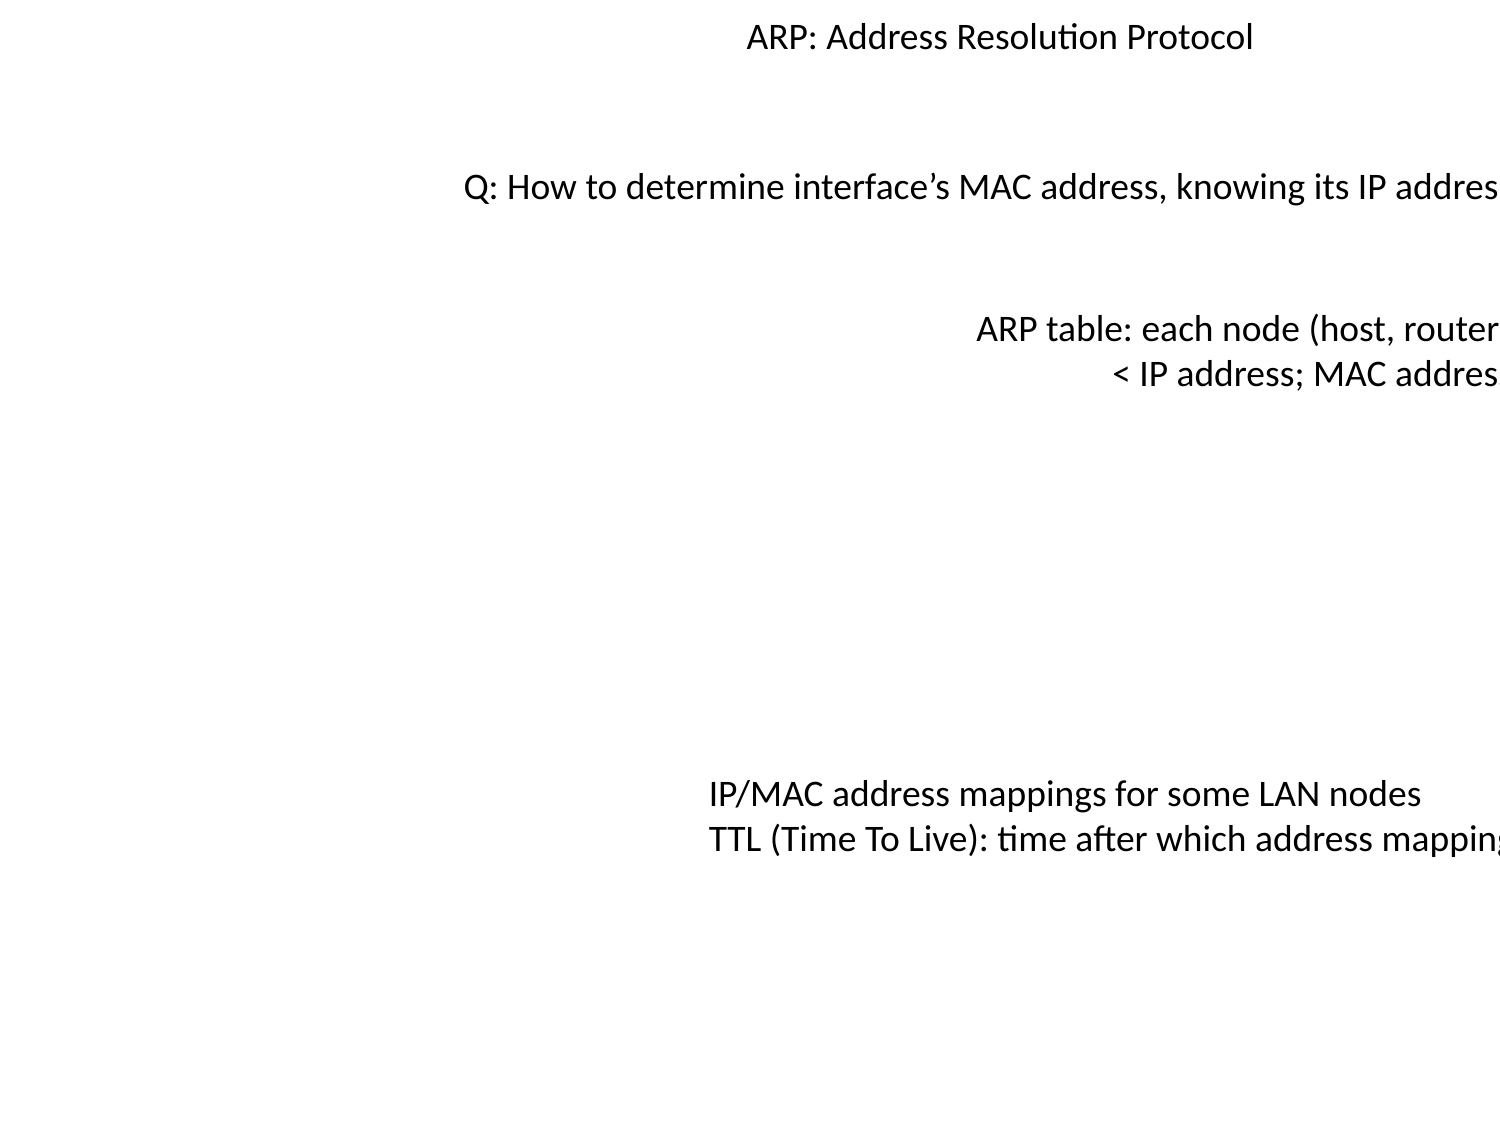

ARP: Address Resolution Protocol
Q: How to determine interface’s MAC address, knowing its IP address?
ARP table: each node (host, router) on LAN has table
                < IP address; MAC address; TTL>
IP/MAC address mappings for some LAN nodes
TTL (Time To Live): time after which address mapping will be forgotten (typically 20 min)